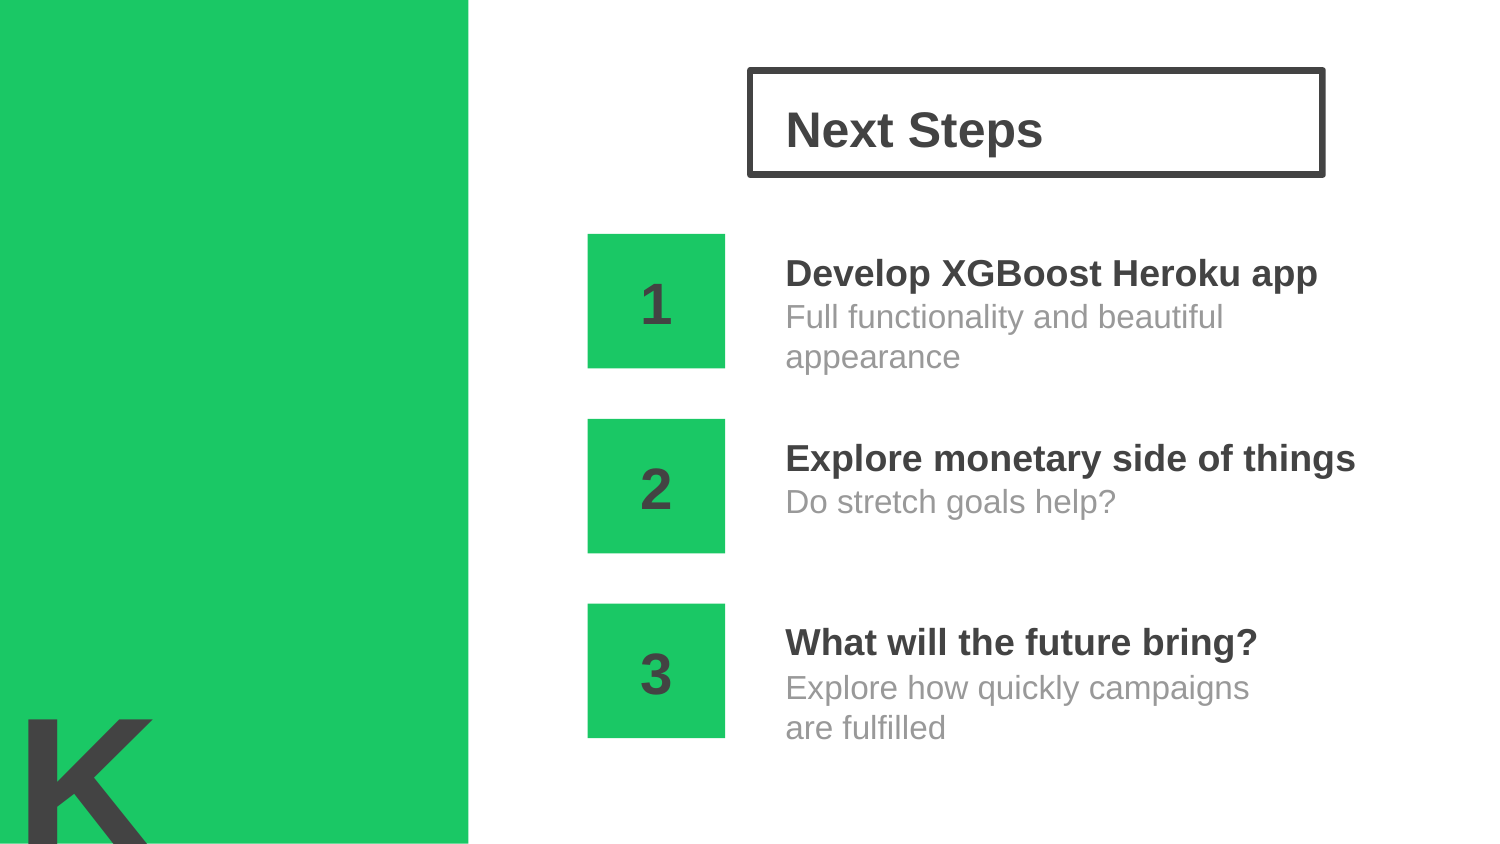

# Next Steps
Develop XGBoost Heroku app
1
Full functionality and beautiful appearance
Explore monetary side of things
2
Do stretch goals help?
What will the future bring?
3
Explore how quickly campaigns are fulfilled
K